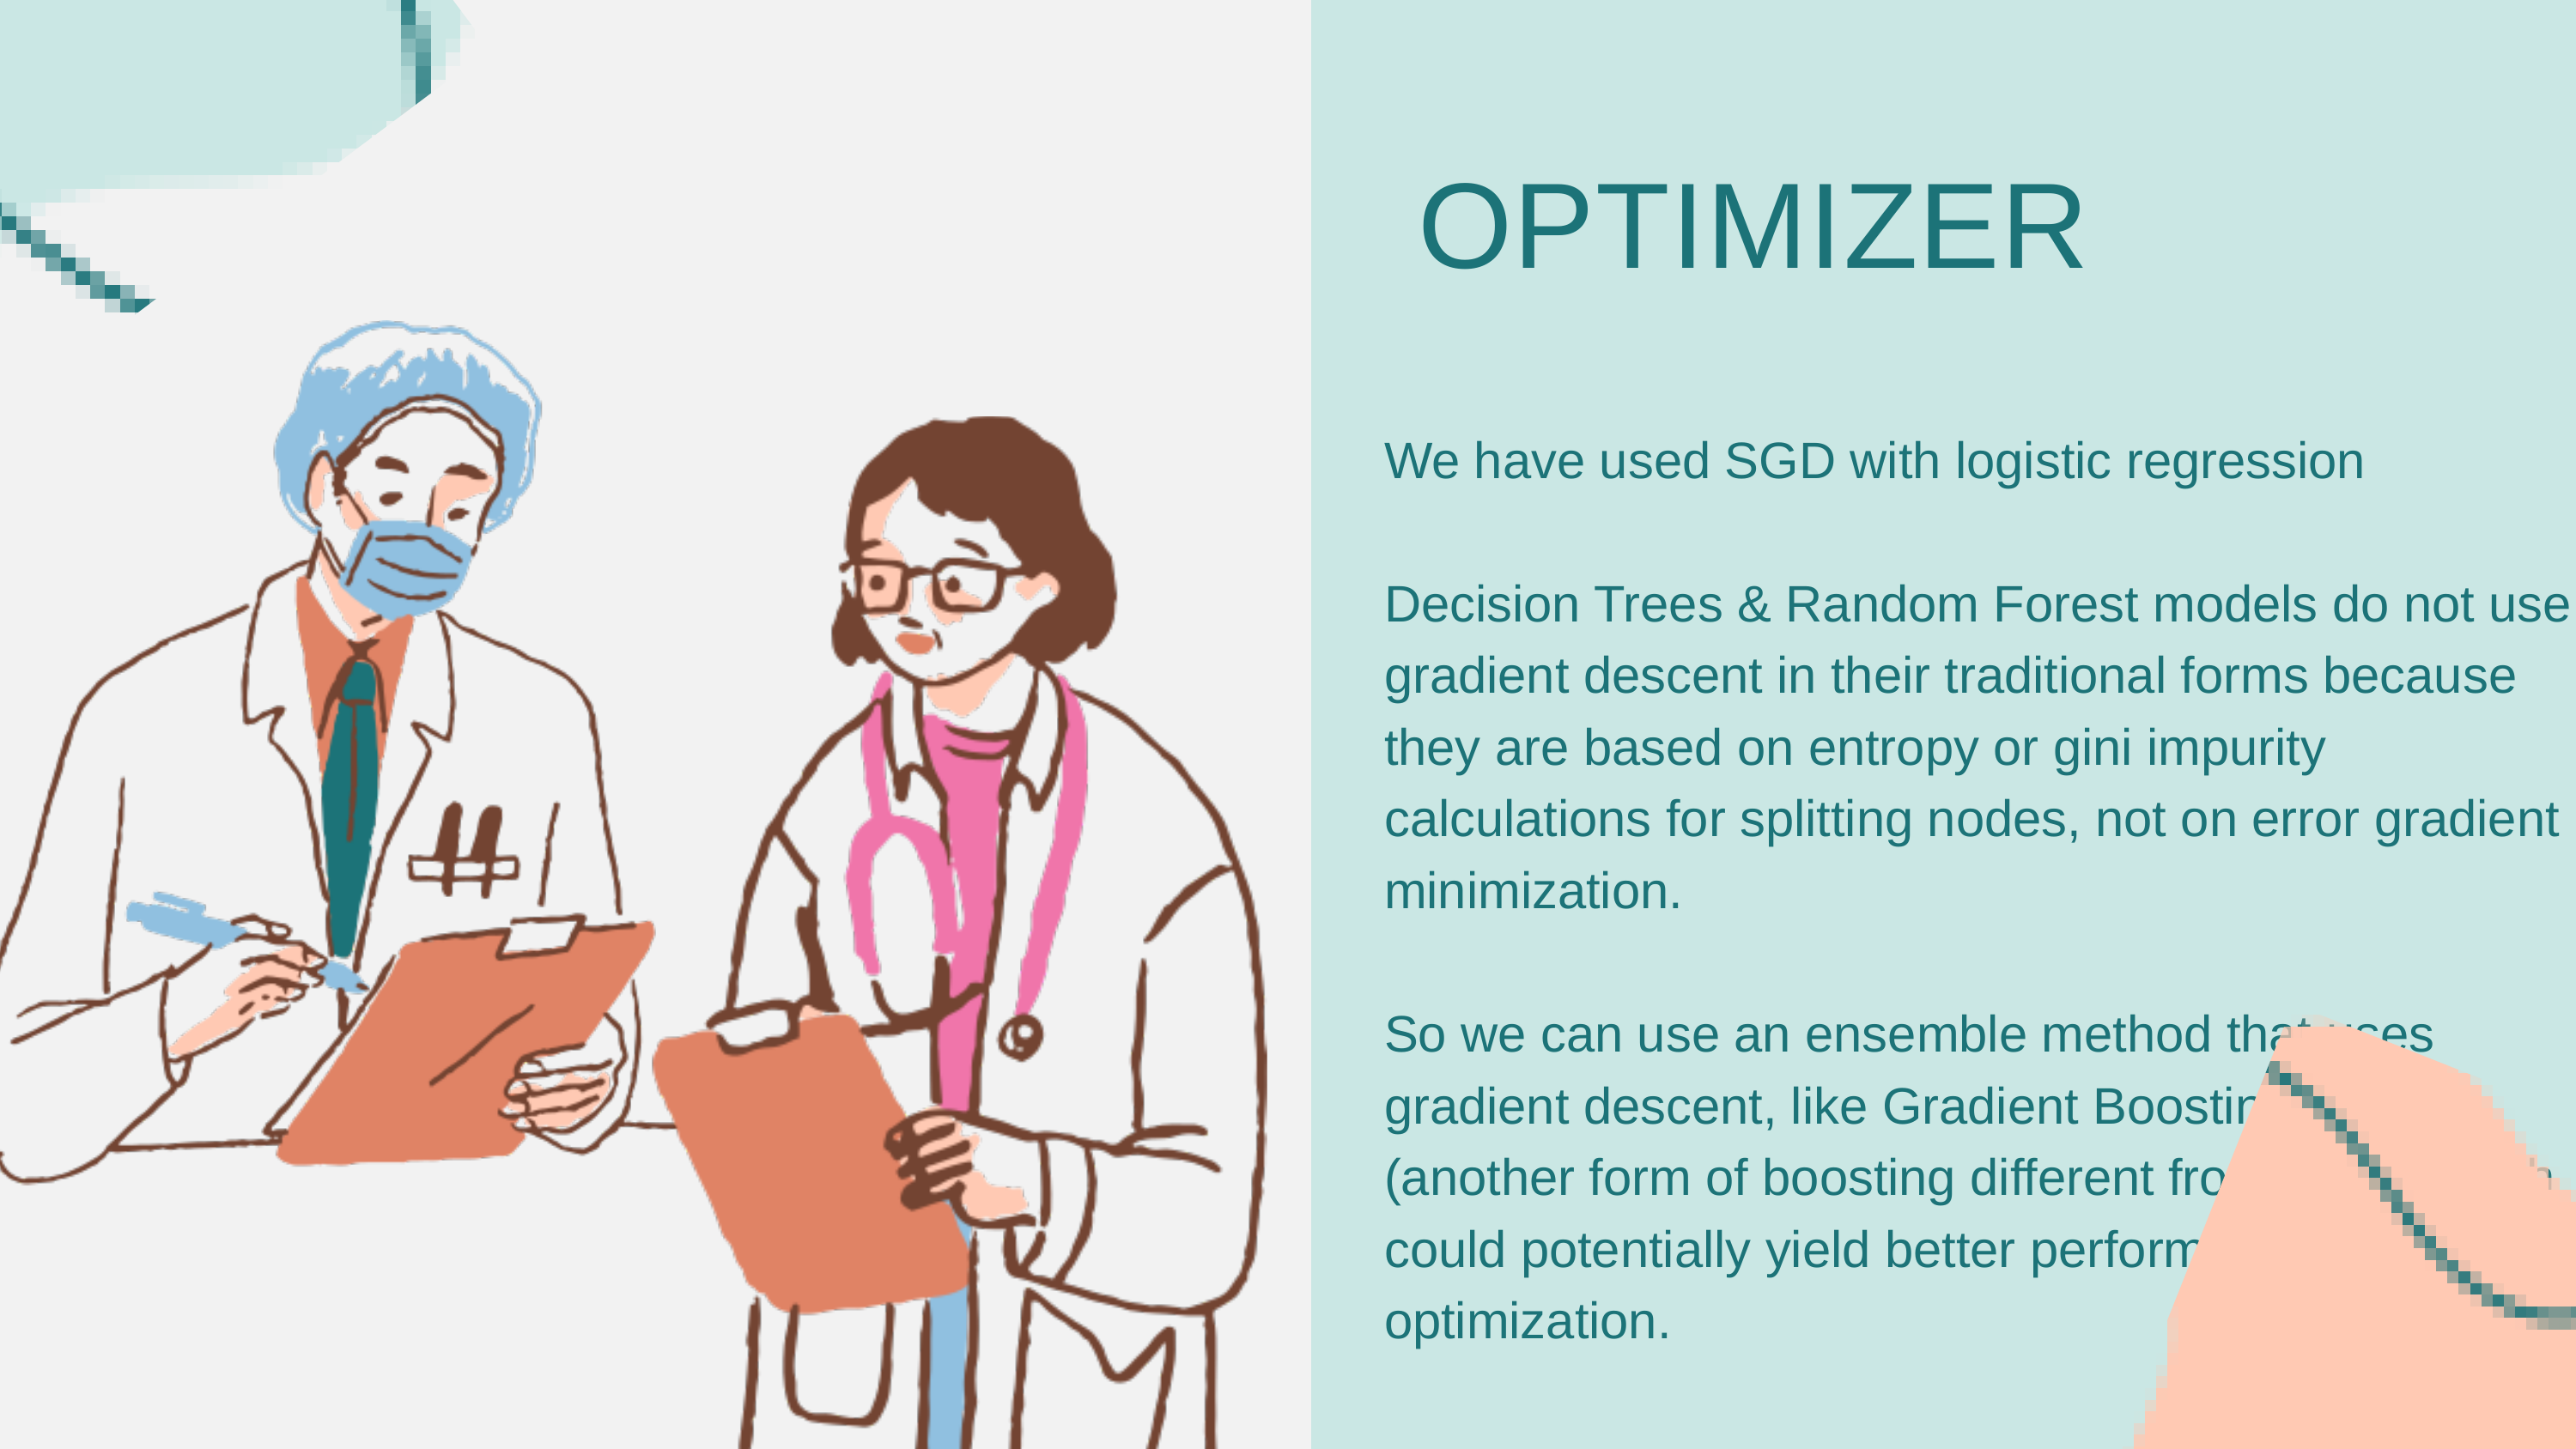

OPTIMIZER

We have used SGD with logistic regression

Decision Trees & Random Forest models do not use gradient descent in their traditional forms because they are based on entropy or gini impurity calculations for splitting nodes, not on error gradient minimization.

So we can use an ensemble method that uses gradient descent, like Gradient Boosting Trees (another form of boosting different from XGB) which could potentially yield better performance for optimization.